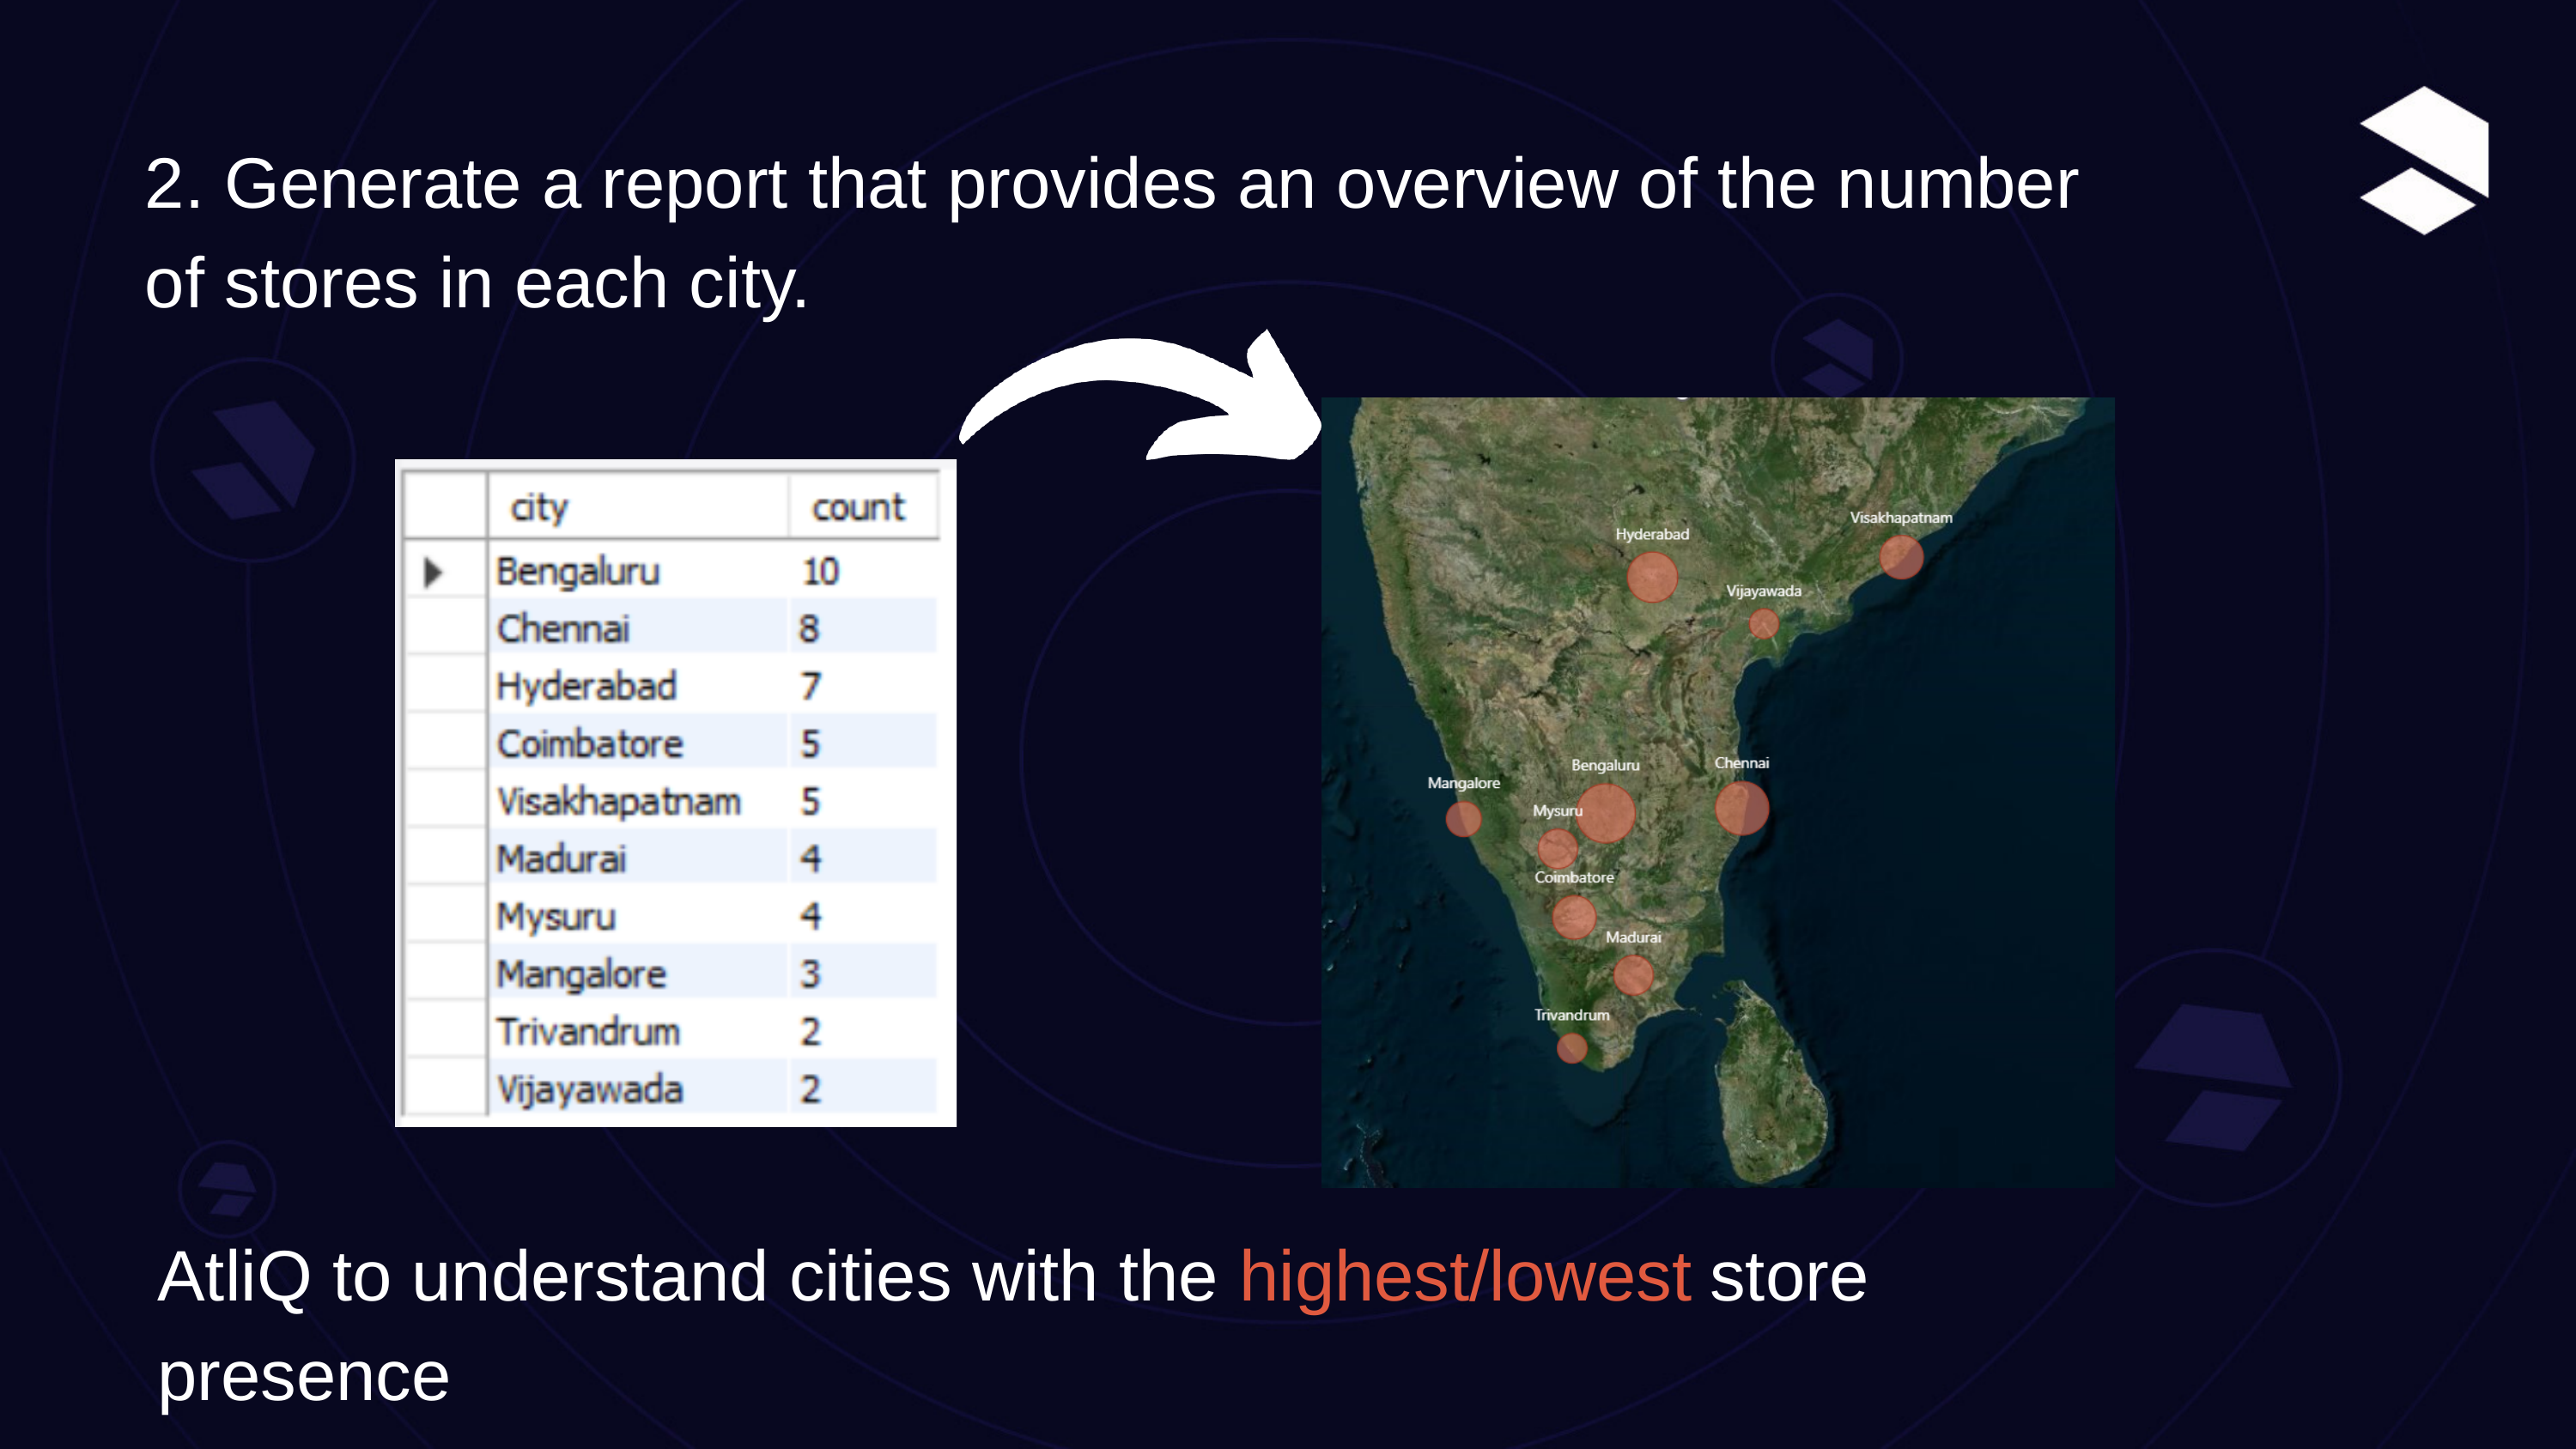

2. Generate a report that provides an overview of the number of stores in each city.

AtliQ to understand cities with the highest/lowest store presence